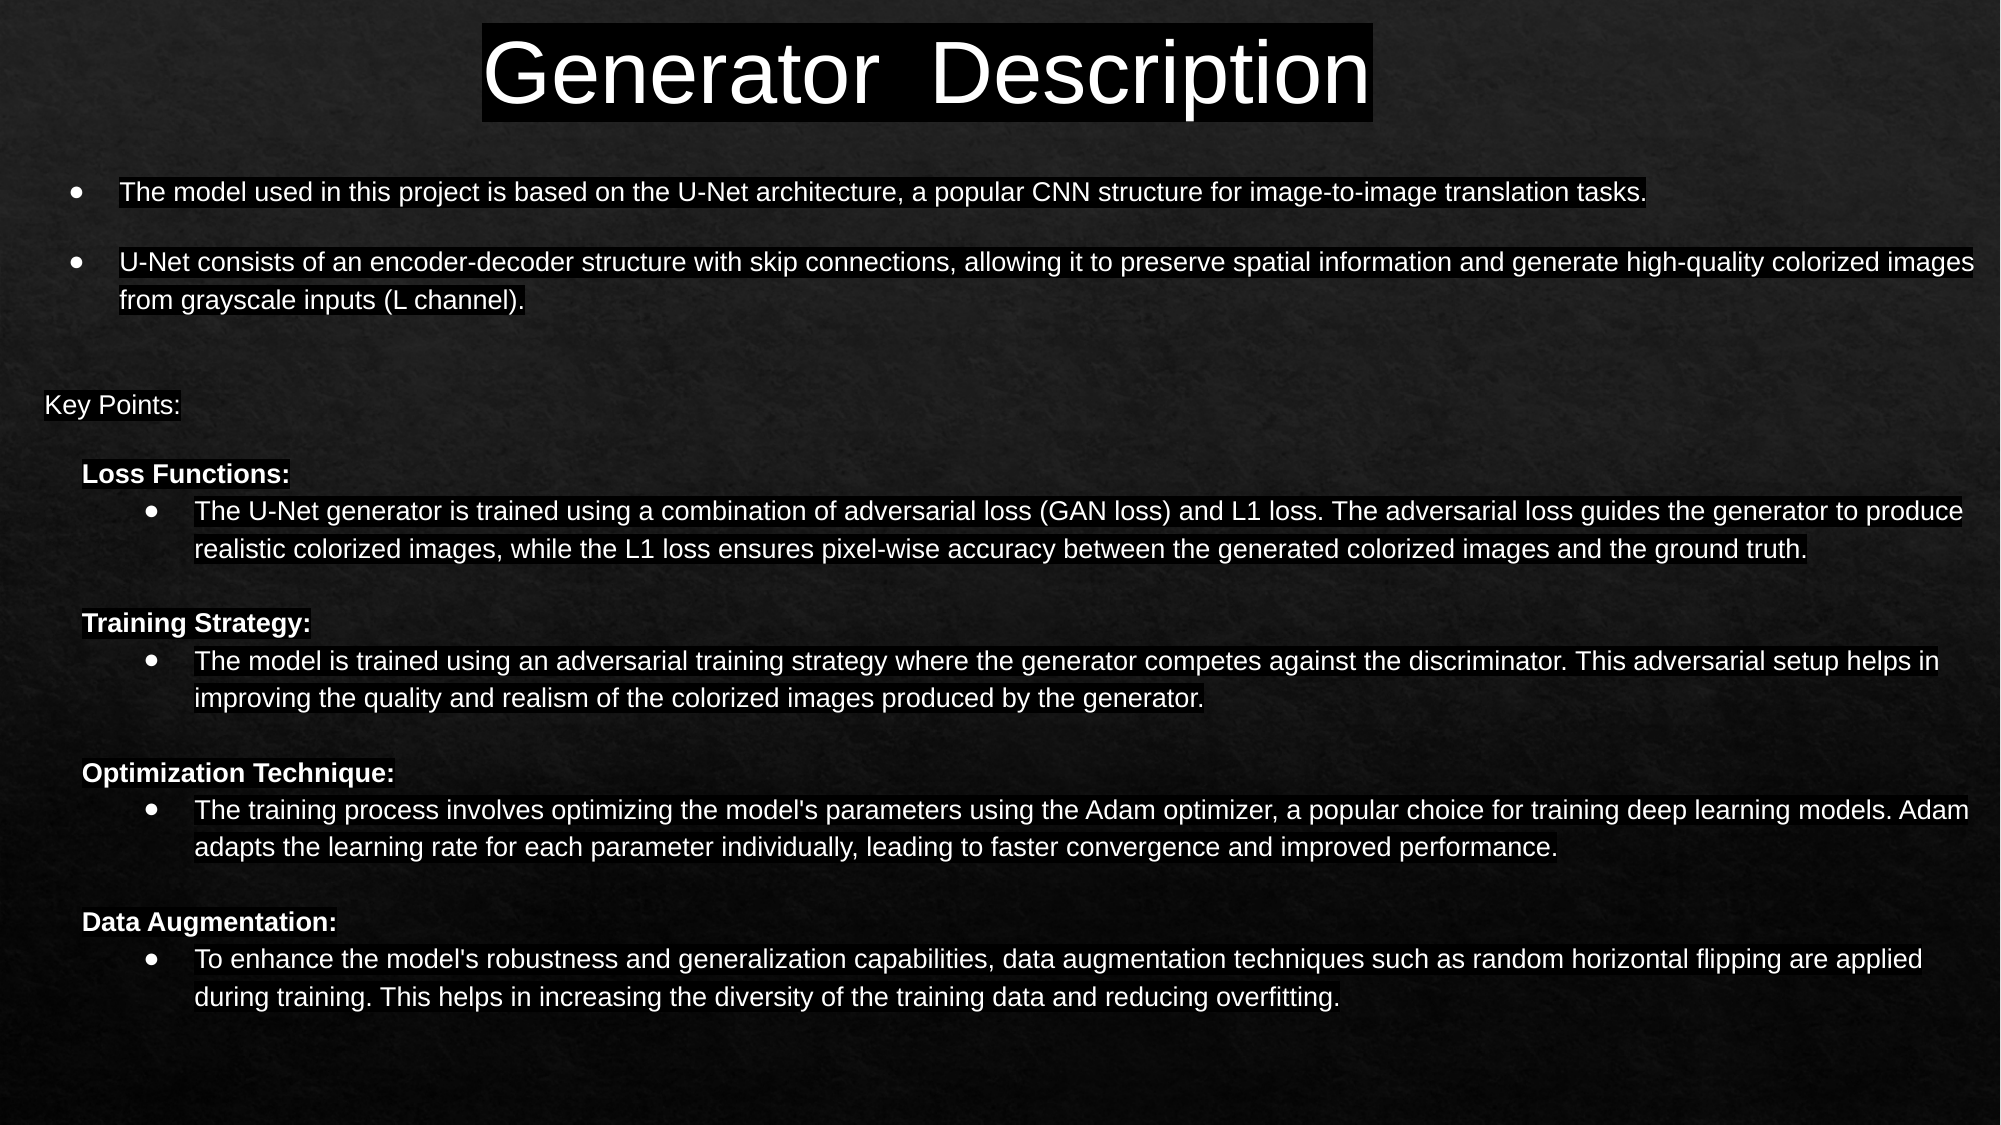

Generator  Description
The model used in this project is based on the U-Net architecture, a popular CNN structure for image-to-image translation tasks.
U-Net consists of an encoder-decoder structure with skip connections, allowing it to preserve spatial information and generate high-quality colorized images from grayscale inputs (L channel).
Key Points:
Loss Functions:
The U-Net generator is trained using a combination of adversarial loss (GAN loss) and L1 loss. The adversarial loss guides the generator to produce realistic colorized images, while the L1 loss ensures pixel-wise accuracy between the generated colorized images and the ground truth.
Training Strategy:
The model is trained using an adversarial training strategy where the generator competes against the discriminator. This adversarial setup helps in improving the quality and realism of the colorized images produced by the generator.
Optimization Technique:
The training process involves optimizing the model's parameters using the Adam optimizer, a popular choice for training deep learning models. Adam adapts the learning rate for each parameter individually, leading to faster convergence and improved performance.
Data Augmentation:
To enhance the model's robustness and generalization capabilities, data augmentation techniques such as random horizontal flipping are applied during training. This helps in increasing the diversity of the training data and reducing overfitting.